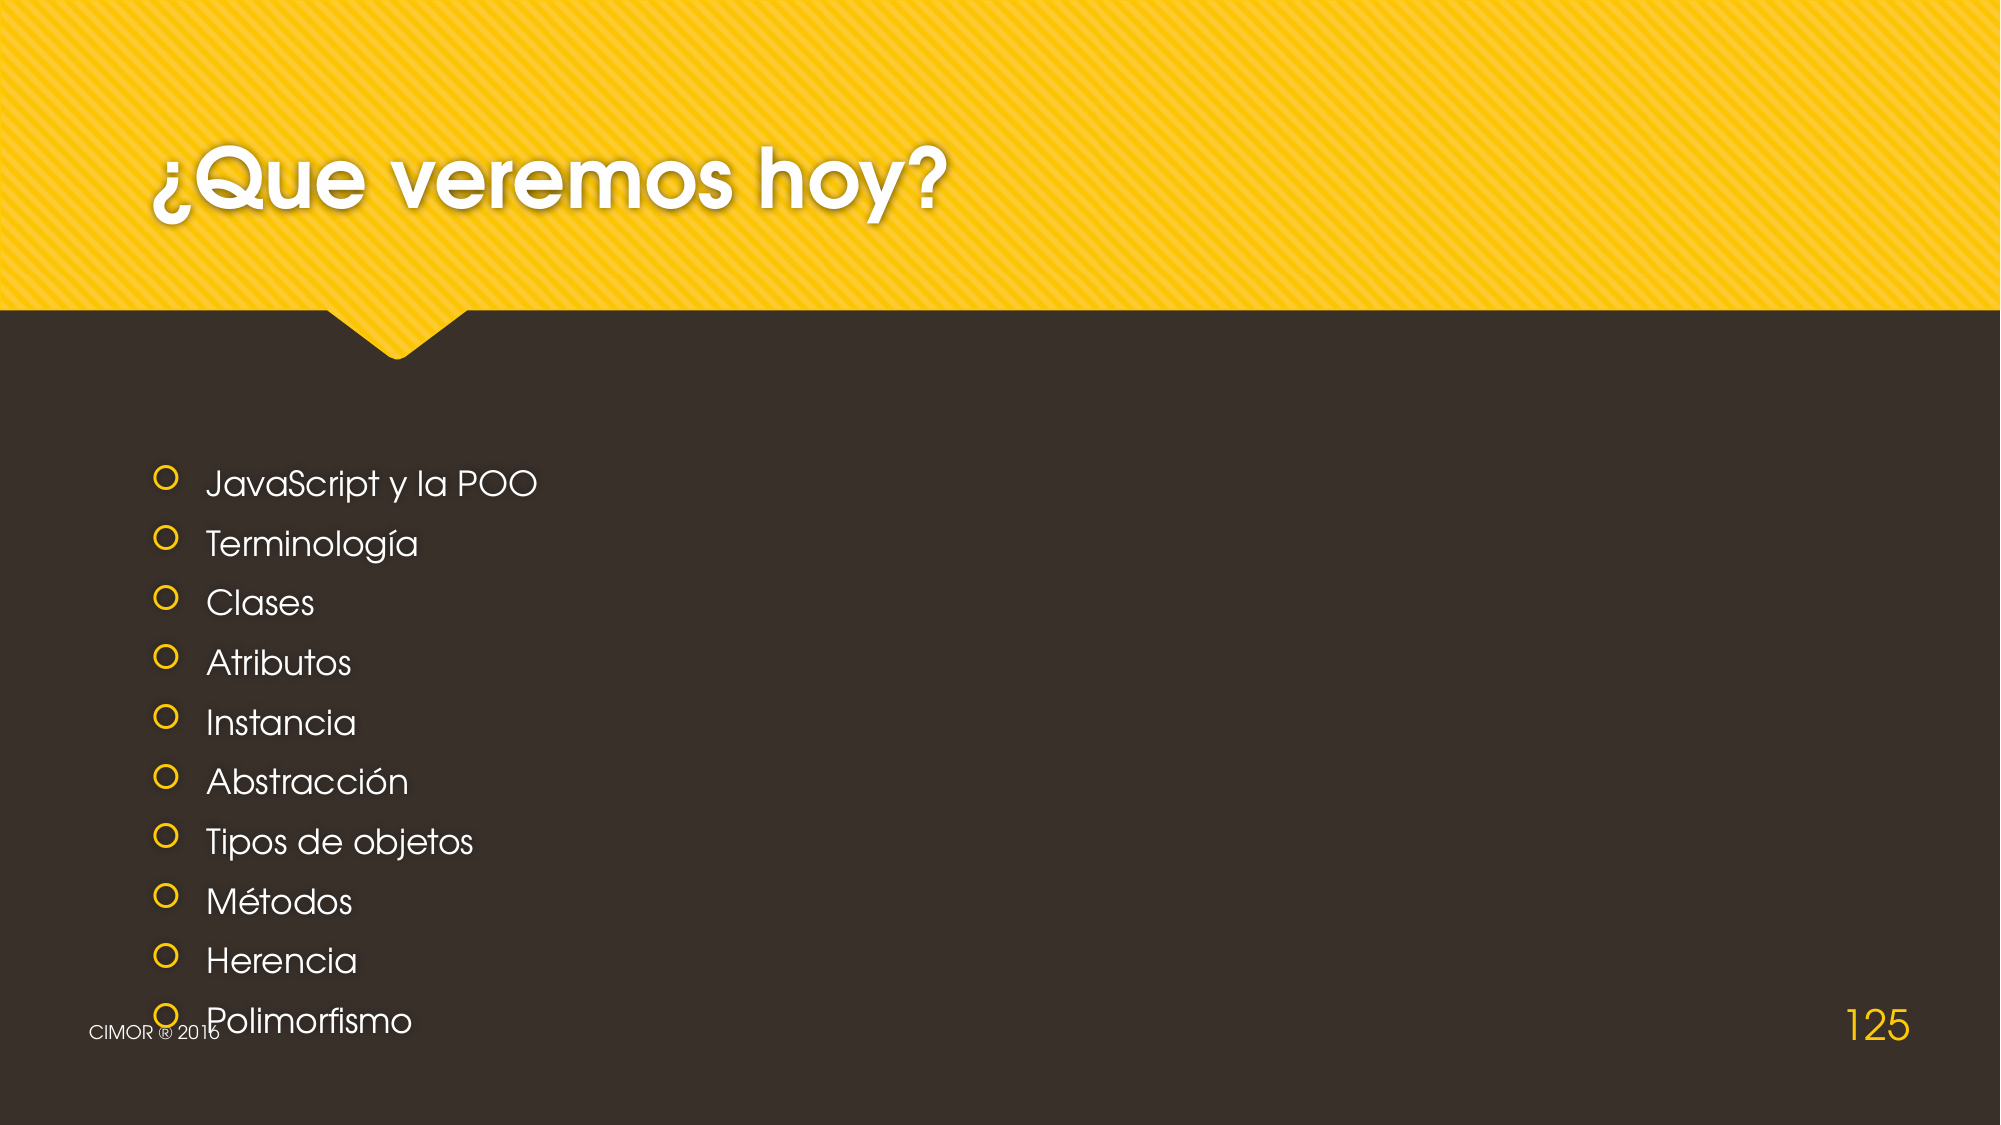

# ¿Que veremos hoy?
JavaScript y la POO
Terminología
Clases
Atributos
Instancia
Abstracción
Tipos de objetos
Métodos
Herencia
Polimorfismo

125
CIMOR ® 2016